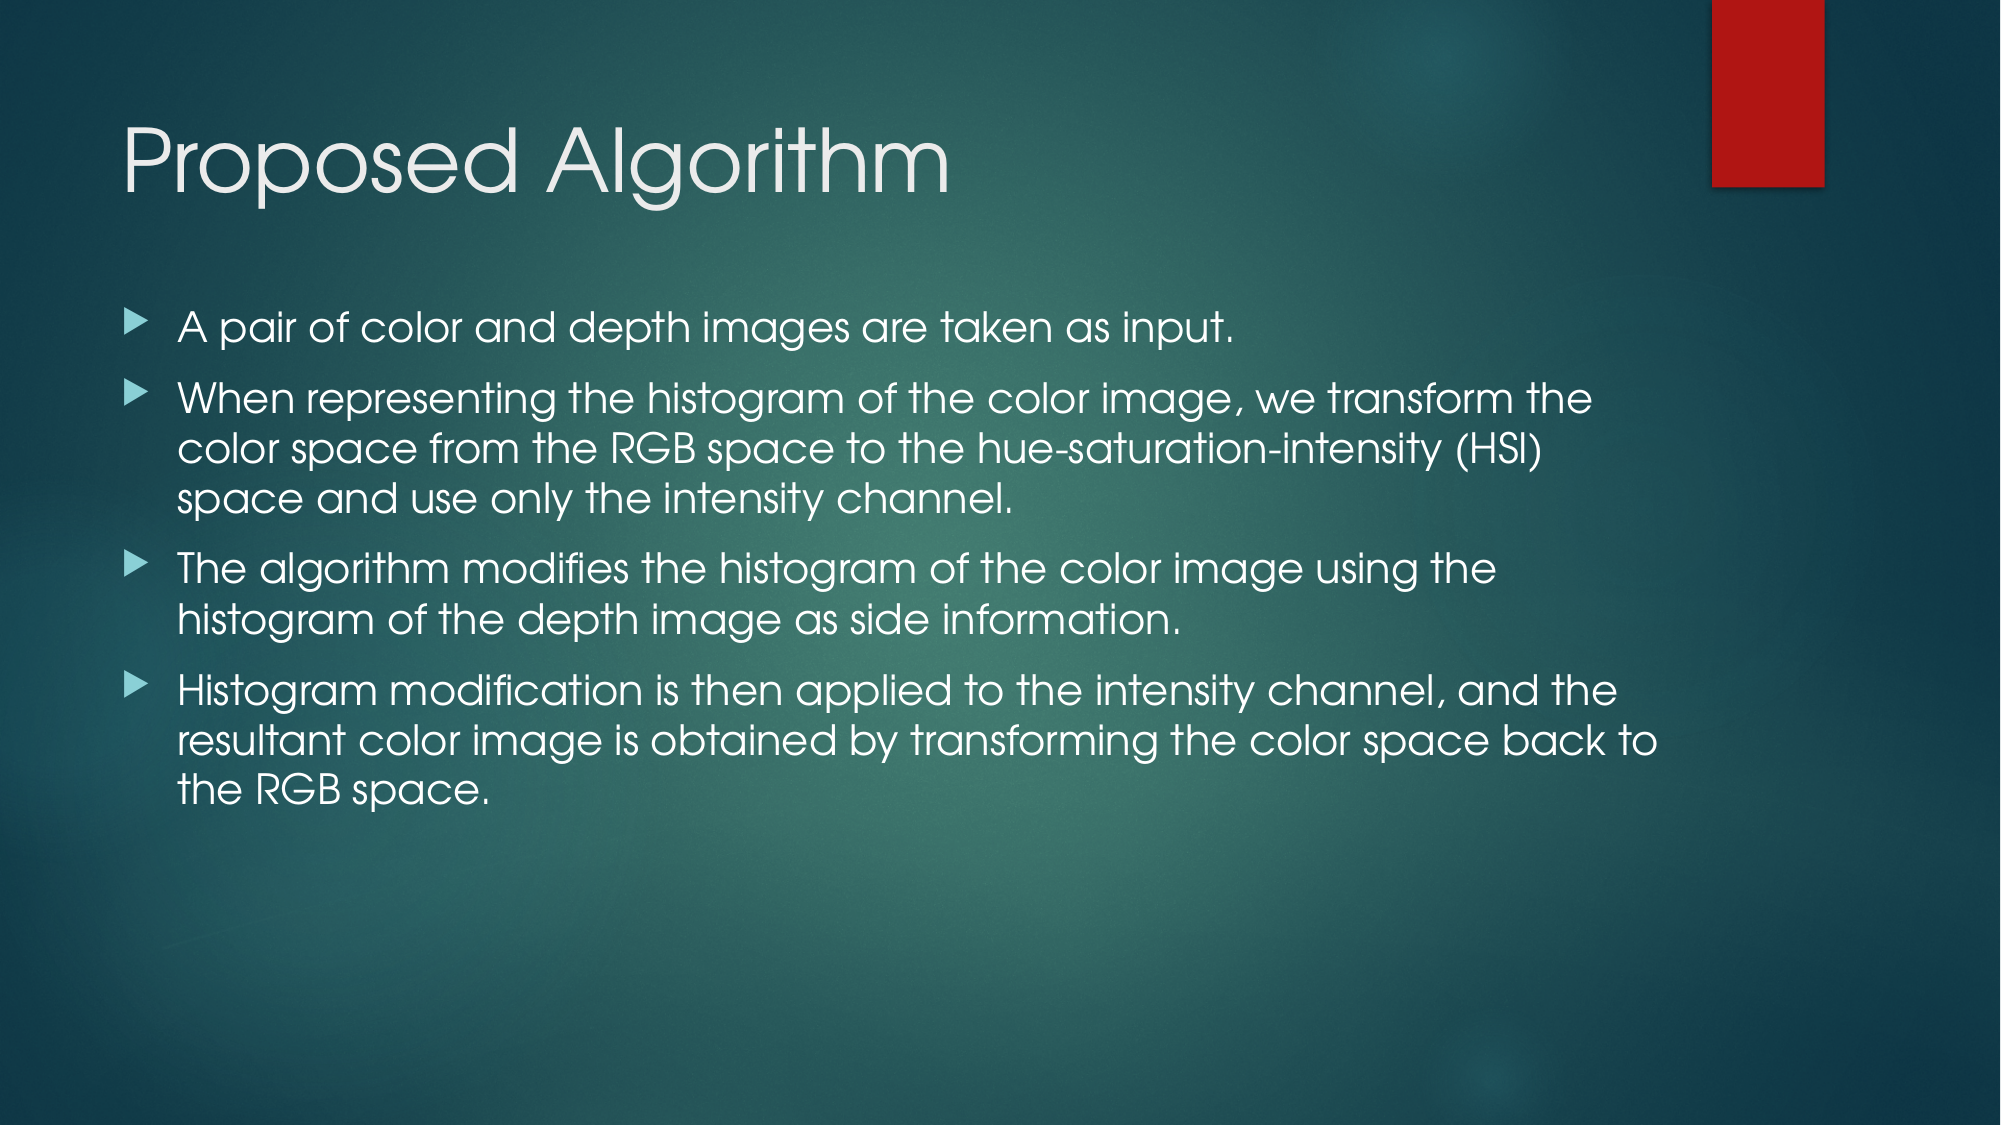

# Proposed Algorithm
A pair of color and depth images are taken as input.
When representing the histogram of the color image, we transform the color space from the RGB space to the hue-saturation-intensity (HSI) space and use only the intensity channel.
The algorithm modifies the histogram of the color image using the histogram of the depth image as side information.
Histogram modification is then applied to the intensity channel, and the resultant color image is obtained by transforming the color space back to the RGB space.